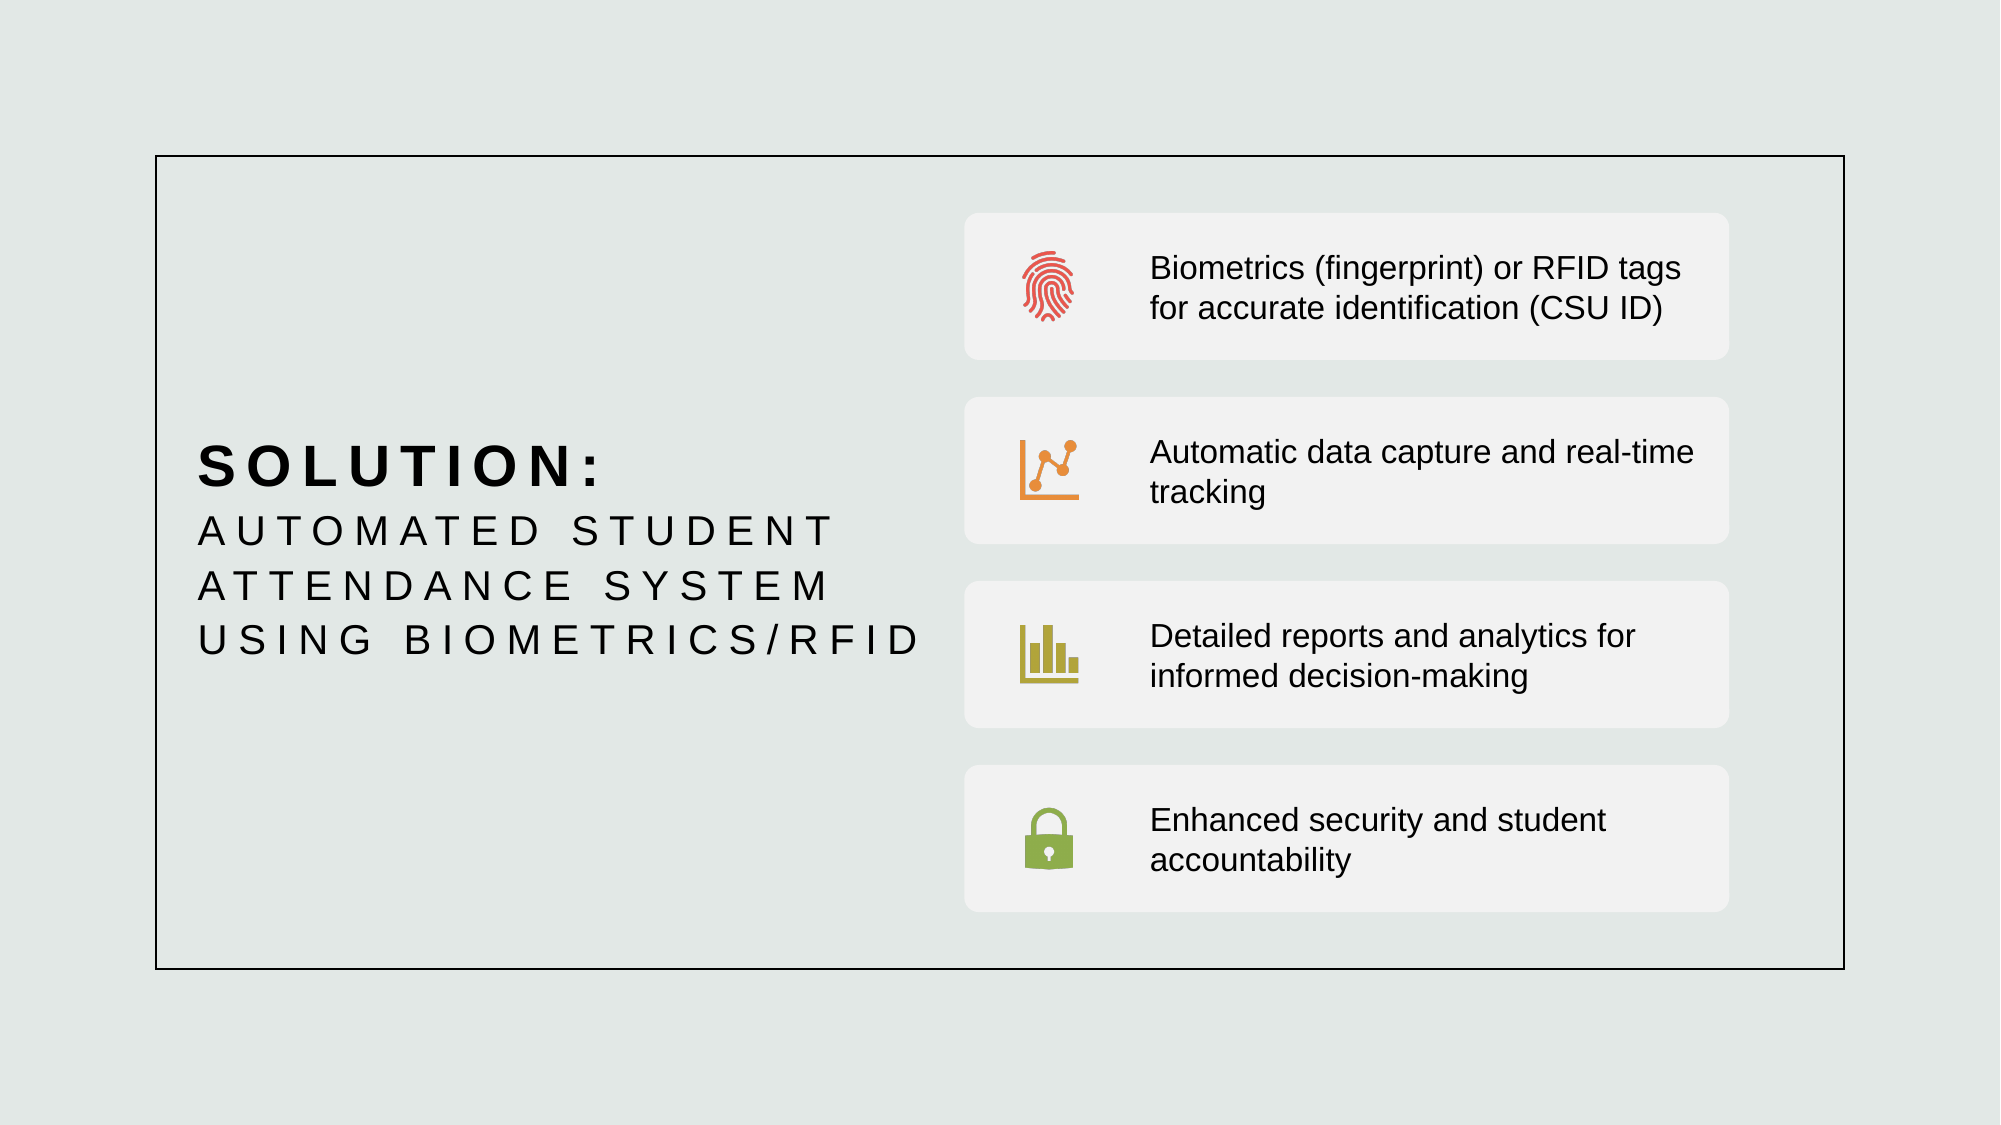

Biometrics (fingerprint) or RFID tags for accurate identification (CSU ID)
Automatic data capture and real-time tracking
Detailed reports and analytics for informed decision-making
Enhanced security and student accountability
# Solution:  Automated student attendance system using biometrics/rfid